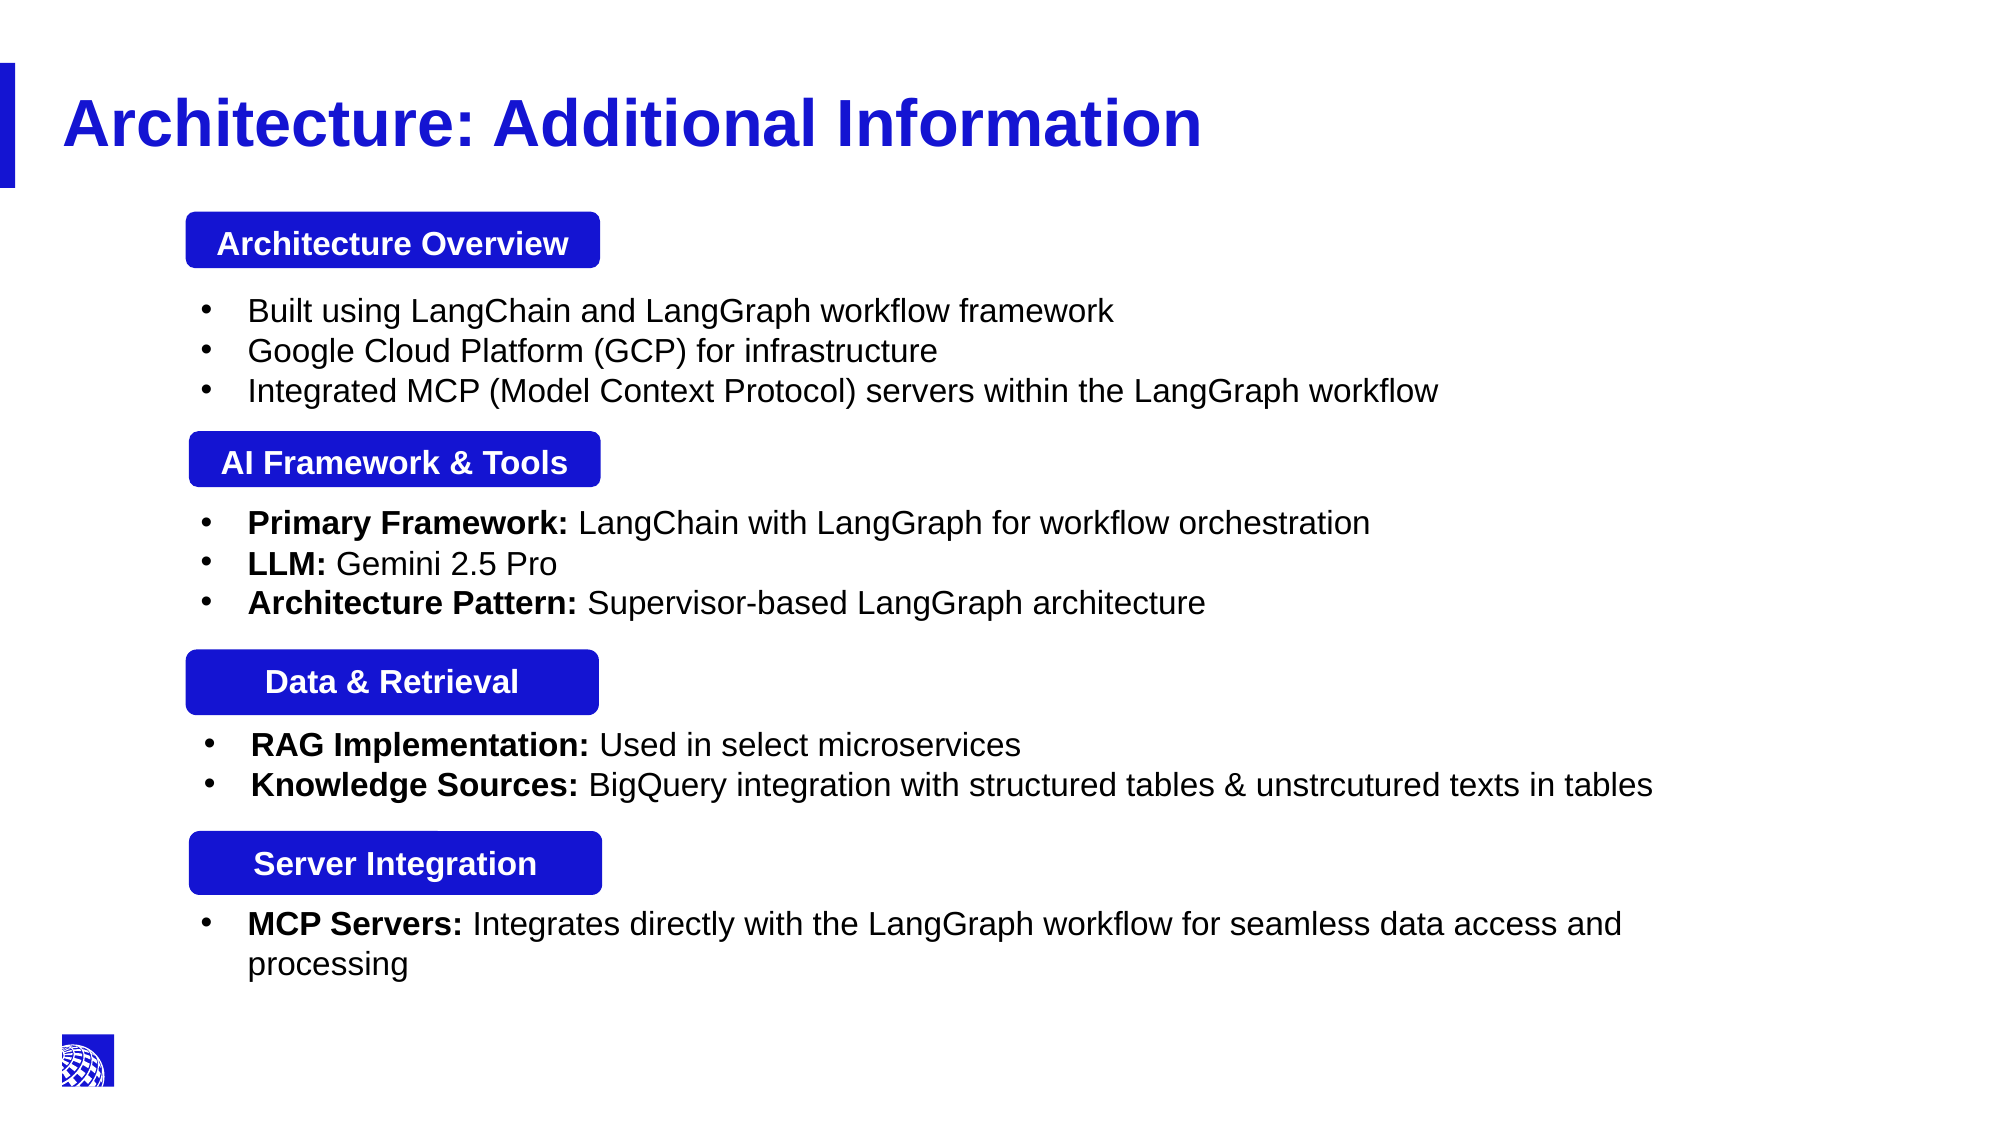

# Architecture: Additional Information
Architecture Overview
Built using LangChain and LangGraph workflow framework
Google Cloud Platform (GCP) for infrastructure
Integrated MCP (Model Context Protocol) servers within the LangGraph workflow
AI Framework & Tools
Primary Framework: LangChain with LangGraph for workflow orchestration
LLM: Gemini 2.5 Pro
Architecture Pattern: Supervisor-based LangGraph architecture
Data & Retrieval
RAG Implementation: Used in select microservices
Knowledge Sources: BigQuery integration with structured tables & unstrcutured texts in tables
Server Integration
MCP Servers: Integrates directly with the LangGraph workflow for seamless data access and processing